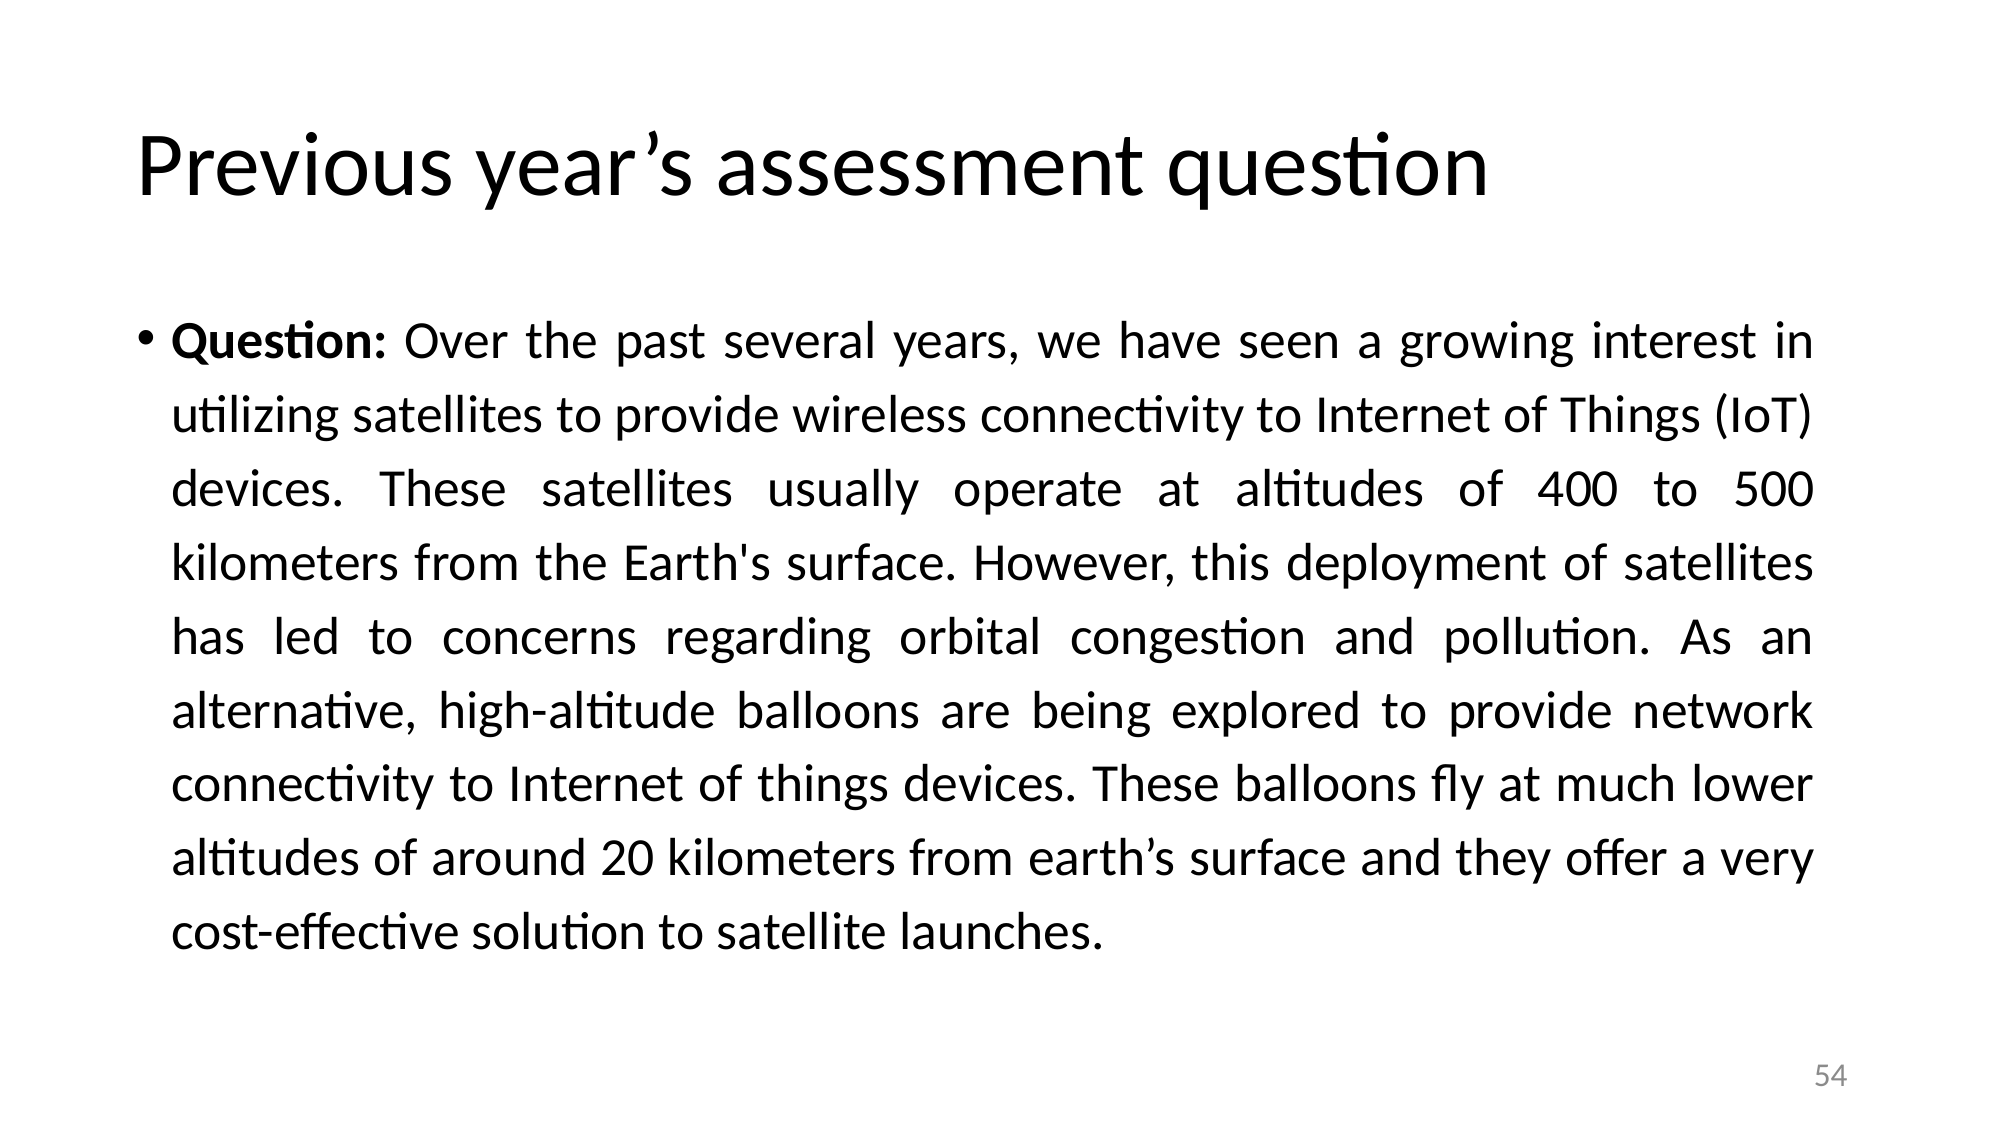

# Previous year’s assessment question
Question: Over the past several years, we have seen a growing interest in utilizing satellites to provide wireless connectivity to Internet of Things (IoT) devices. These satellites usually operate at altitudes of 400 to 500 kilometers from the Earth's surface. However, this deployment of satellites has led to concerns regarding orbital congestion and pollution. As an alternative, high-altitude balloons are being explored to provide network connectivity to Internet of things devices. These balloons fly at much lower altitudes of around 20 kilometers from earth’s surface and they offer a very cost-effective solution to satellite launches.
54